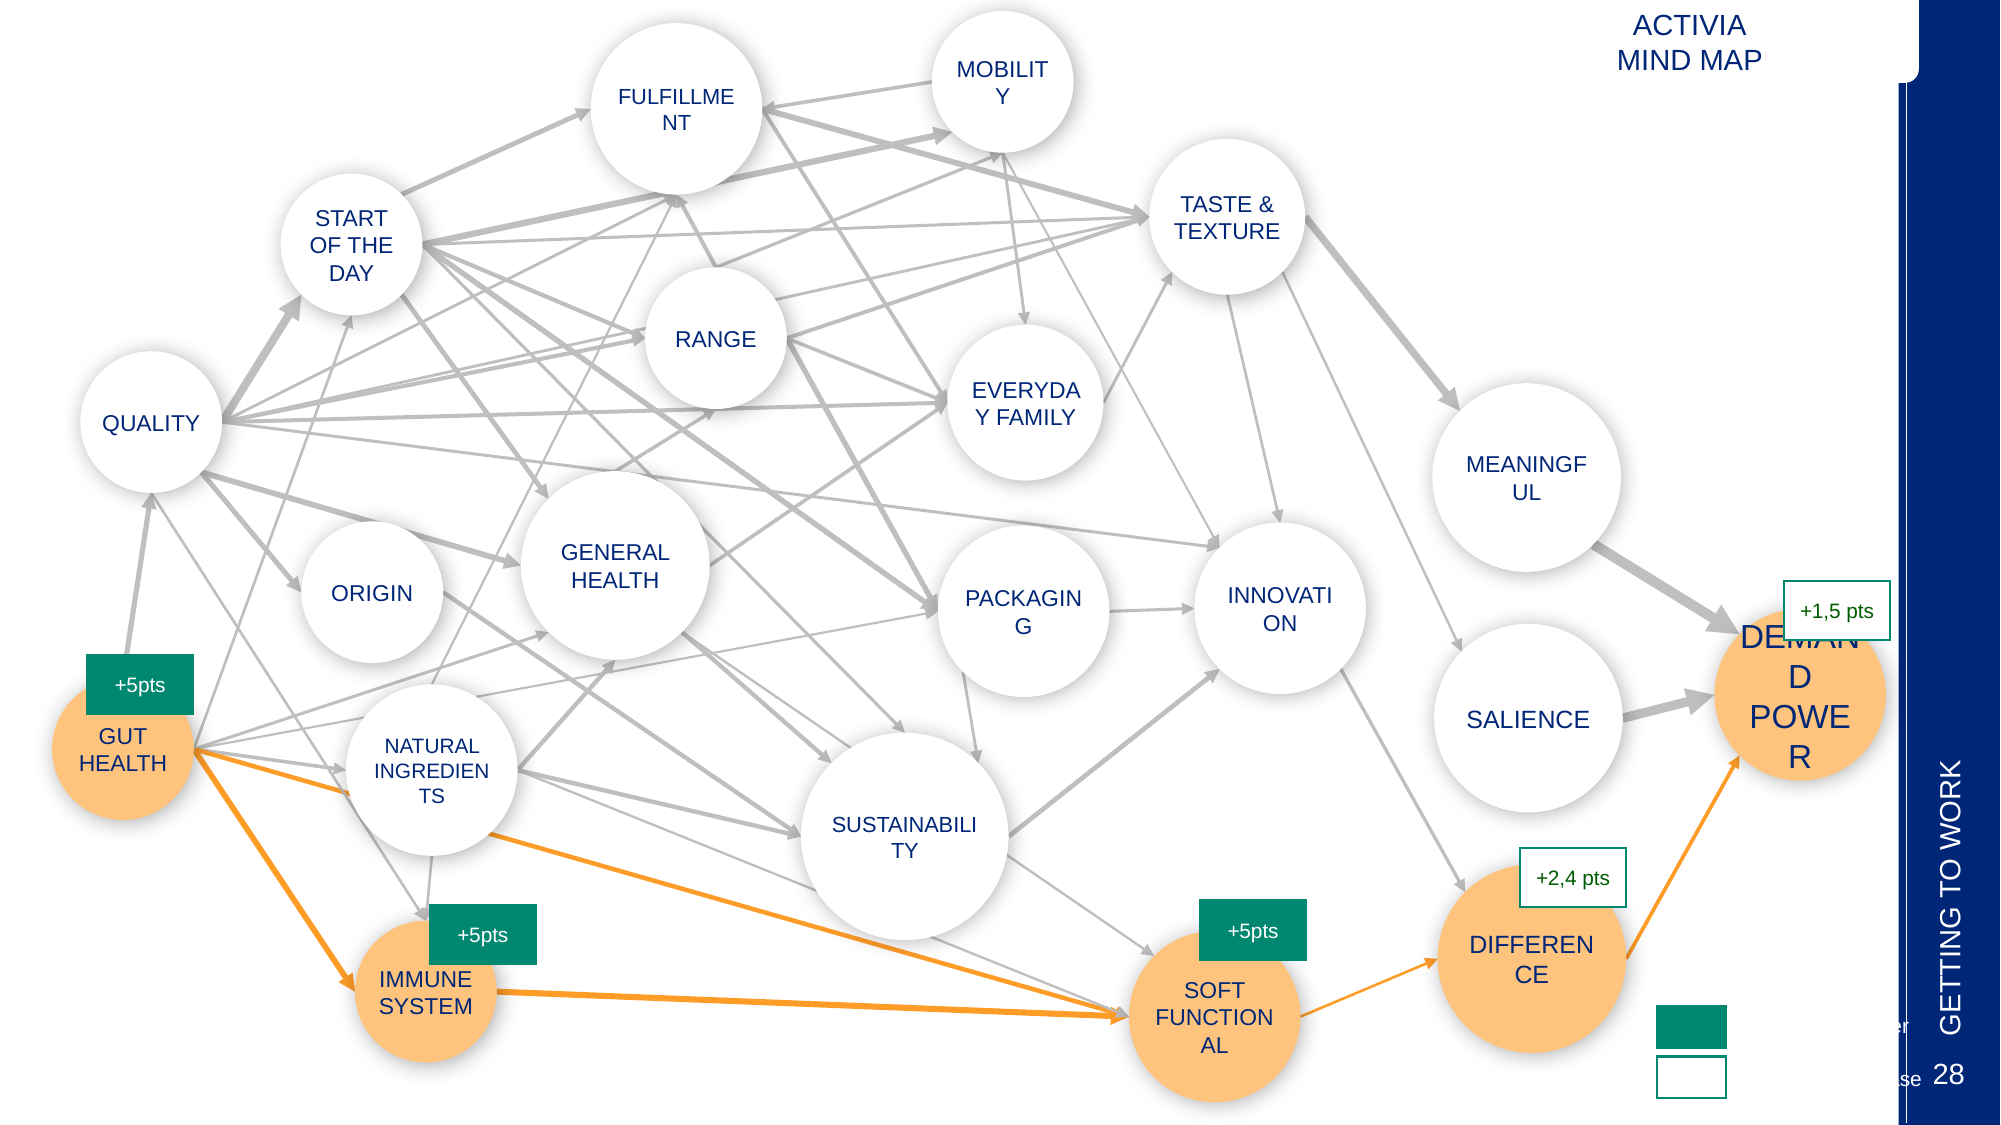

ACTIVIA
MIND MAP

MOBILITY
FULFILLMENT
TASTE & TEXTURE
START OF THE DAY
RANGE
EVERYDAY FAMILY
QUALITY
MEANINGFUL
GENERAL HEALTH
GETTING TO WORK
ORIGIN
INNOVATION
PACKAGING
+1,5 pts
DEMAND POWER
SALIENCE
+5pts
GUT HEALTH
NATURAL INGREDIENTS
SUSTAINABILITY
+2,4 pts
DIFFERENCE
+5pts
+5pts
IMMUNE SYSTEM
SOFT FUNCTIONAL

Point shift in lever
28

Simulated increase